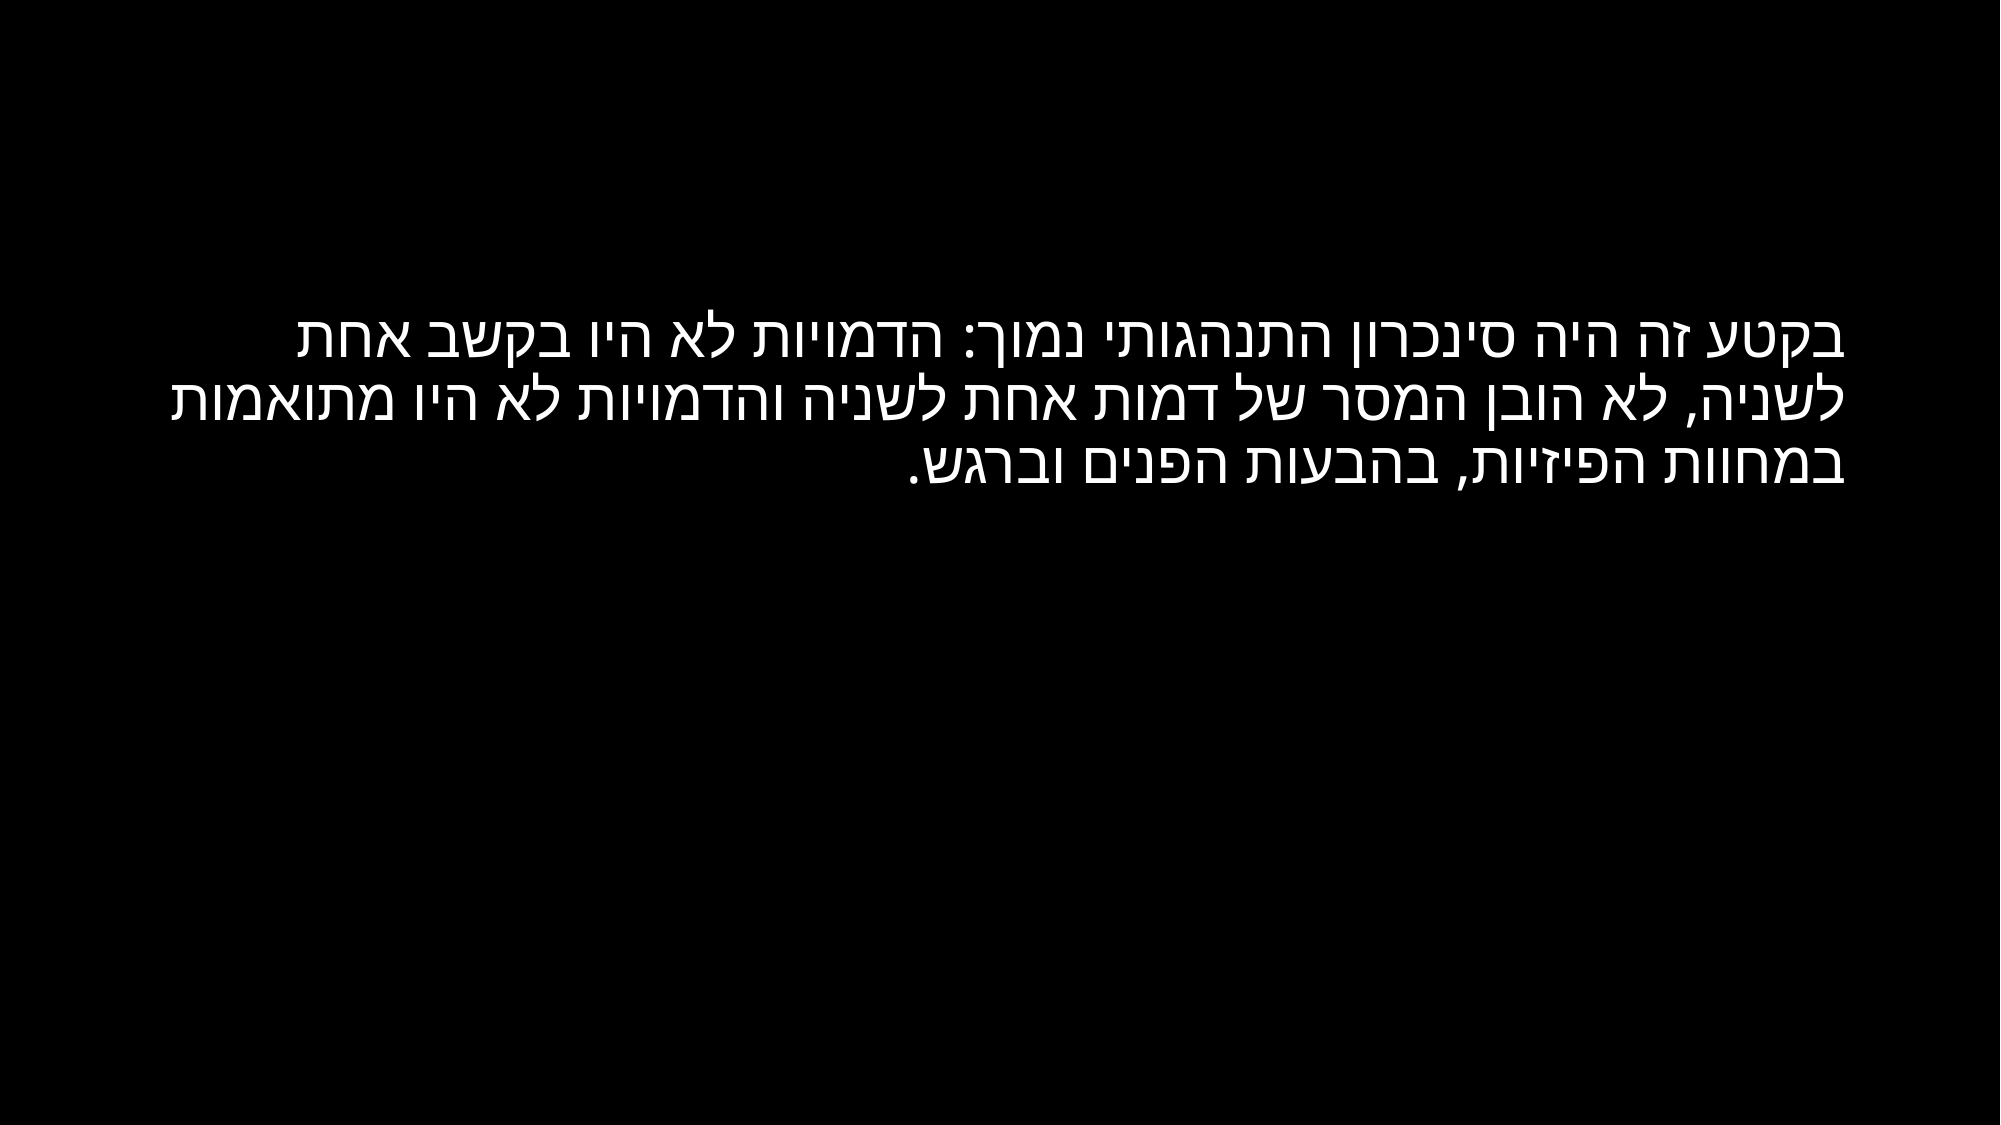

#
בקטע זה היה סינכרון התנהגותי נמוך: הדמויות לא היו בקשב אחת לשניה, לא הובן המסר של דמות אחת לשניה והדמויות לא היו מתואמות במחוות הפיזיות, בהבעות הפנים וברגש.